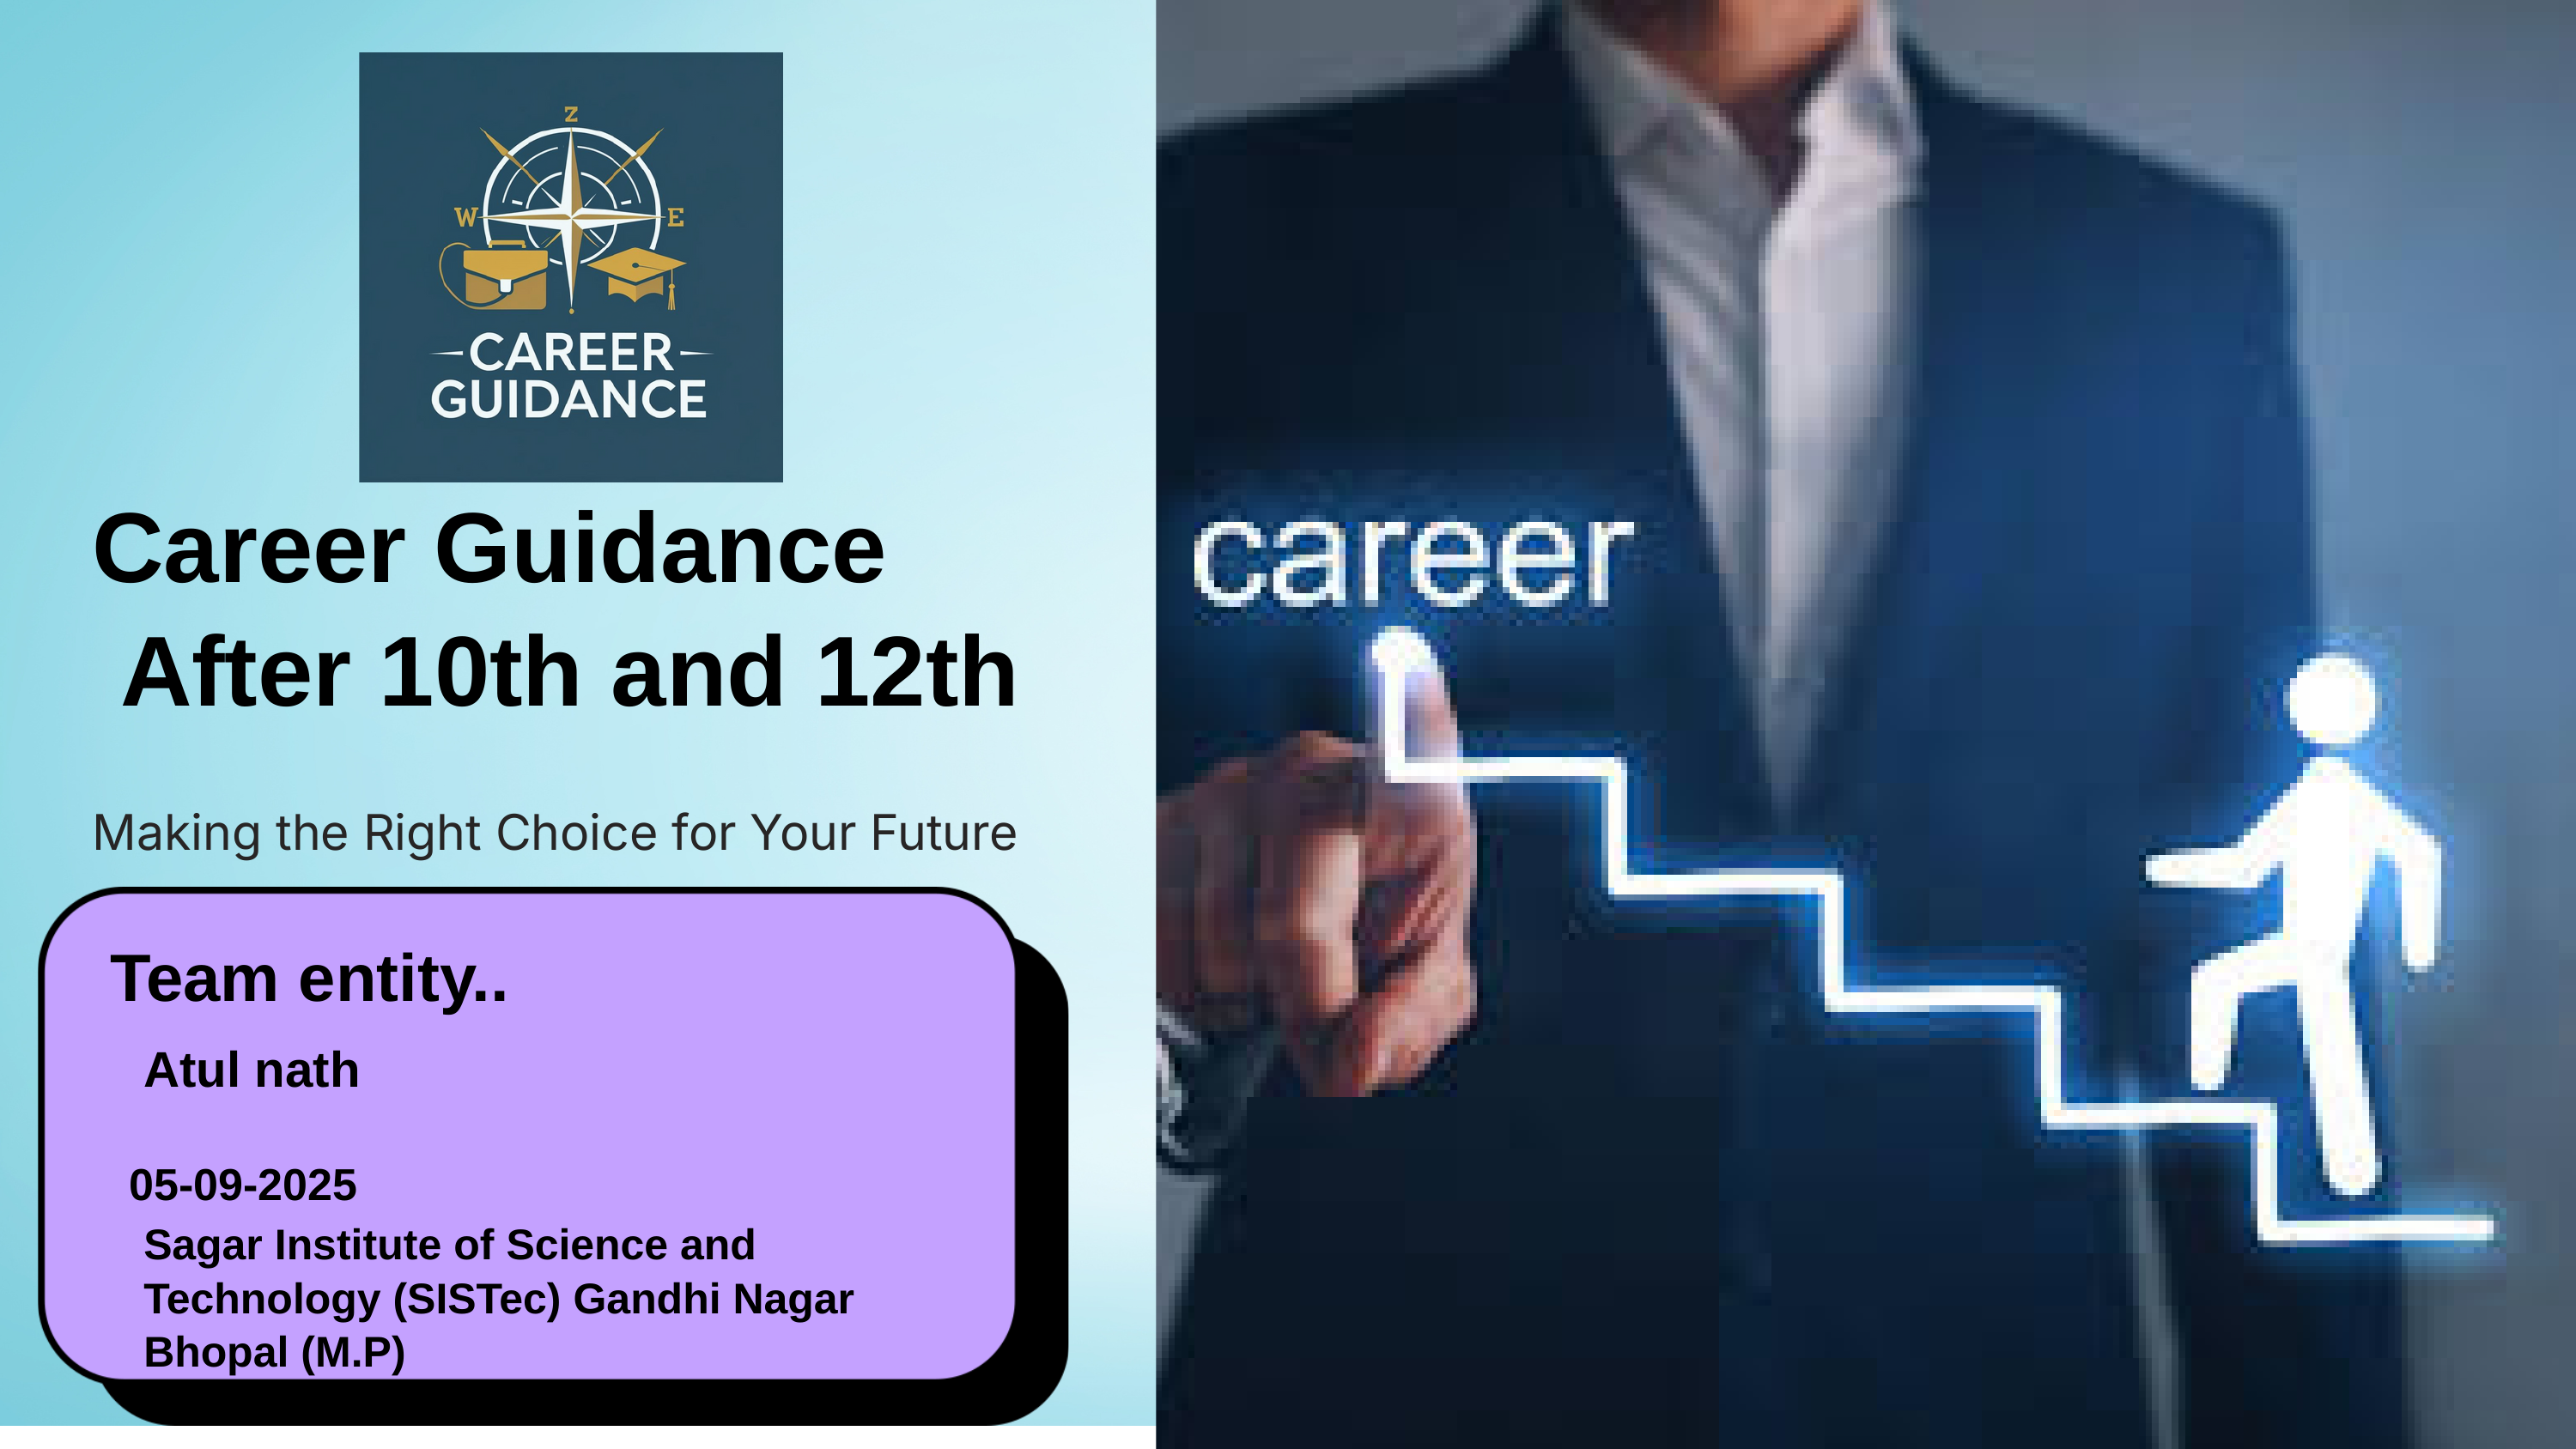

Career Guidance
 After 10th and 12th
Making the Right Choice for Your Future

Team entity..
Atul nath
05-09-2025
Sagar Institute of Science and Technology (SISTec) Gandhi Nagar Bhopal (M.P)